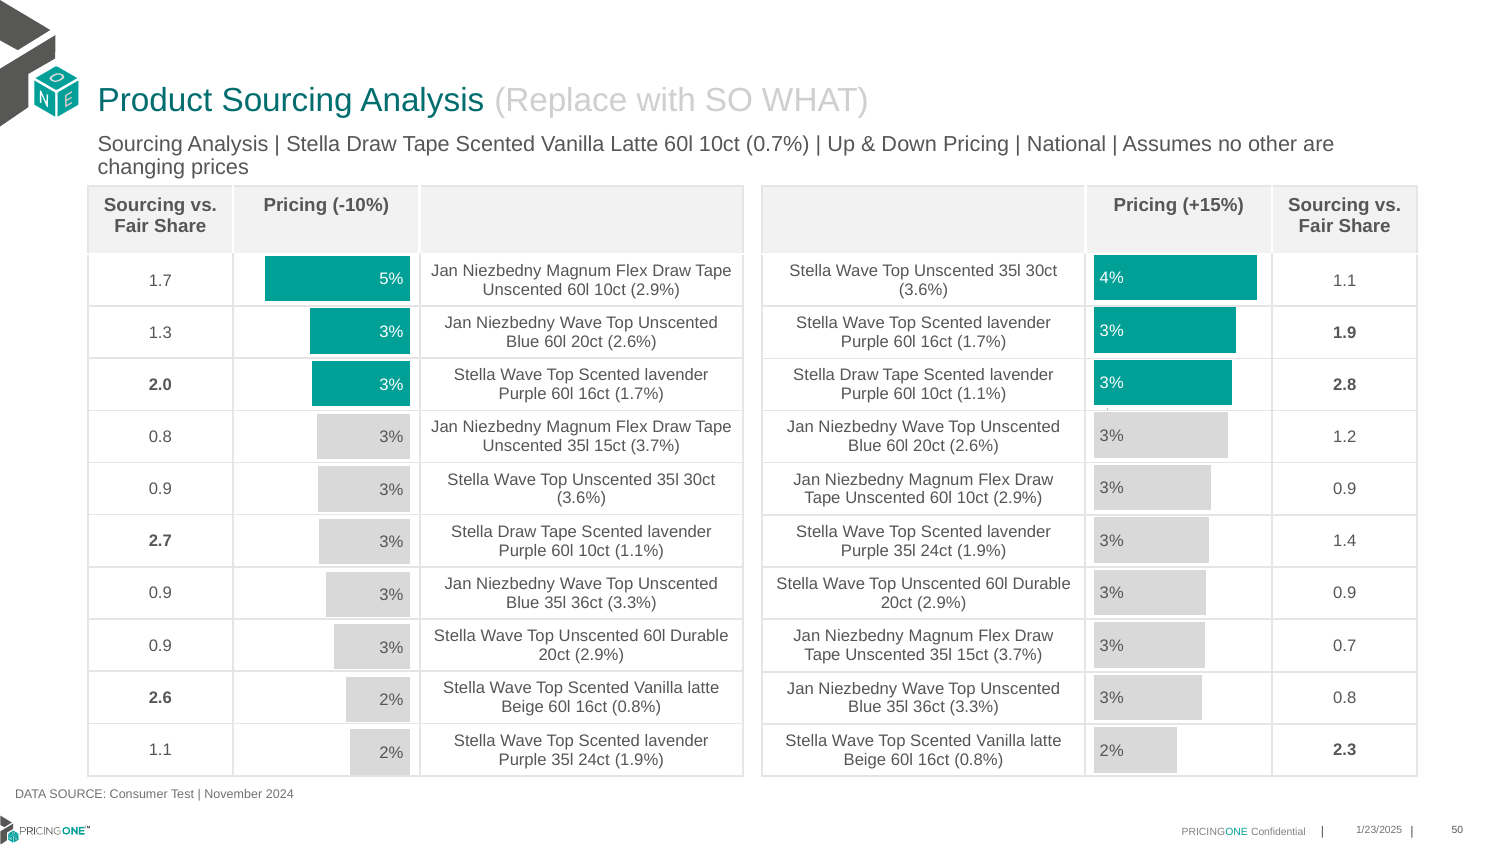

# Product Sourcing Analysis (Replace with SO WHAT)
Sourcing Analysis | Stella Draw Tape Scented Vanilla Latte 60l 10ct (0.7%) | Up & Down Pricing | National | Assumes no other are changing prices
| Sourcing vs. Fair Share | Pricing (-10%) |  |
| --- | --- | --- |
| 1.7 |  | Jan Niezbedny Magnum Flex Draw Tape Unscented 60l 10ct (2.9%) |
| 1.3 |  | Jan Niezbedny Wave Top Unscented Blue 60l 20ct (2.6%) |
| 2.0 |  | Stella Wave Top Scented lavender Purple 60l 16ct (1.7%) |
| 0.8 |  | Jan Niezbedny Magnum Flex Draw Tape Unscented 35l 15ct (3.7%) |
| 0.9 |  | Stella Wave Top Unscented 35l 30ct (3.6%) |
| 2.7 |  | Stella Draw Tape Scented lavender Purple 60l 10ct (1.1%) |
| 0.9 |  | Jan Niezbedny Wave Top Unscented Blue 35l 36ct (3.3%) |
| 0.9 |  | Stella Wave Top Unscented 60l Durable 20ct (2.9%) |
| 2.6 |  | Stella Wave Top Scented Vanilla latte Beige 60l 16ct (0.8%) |
| 1.1 |  | Stella Wave Top Scented lavender Purple 35l 24ct (1.9%) |
|  | Pricing (+15%) | Sourcing vs. Fair Share |
| --- | --- | --- |
| Stella Wave Top Unscented 35l 30ct (3.6%) |  | 1.1 |
| Stella Wave Top Scented lavender Purple 60l 16ct (1.7%) |  | 1.9 |
| Stella Draw Tape Scented lavender Purple 60l 10ct (1.1%) |  | 2.8 |
| Jan Niezbedny Wave Top Unscented Blue 60l 20ct (2.6%) |  | 1.2 |
| Jan Niezbedny Magnum Flex Draw Tape Unscented 60l 10ct (2.9%) |  | 0.9 |
| Stella Wave Top Scented lavender Purple 35l 24ct (1.9%) |  | 1.4 |
| Stella Wave Top Unscented 60l Durable 20ct (2.9%) |  | 0.9 |
| Jan Niezbedny Magnum Flex Draw Tape Unscented 35l 15ct (3.7%) |  | 0.7 |
| Jan Niezbedny Wave Top Unscented Blue 35l 36ct (3.3%) |  | 0.8 |
| Stella Wave Top Scented Vanilla latte Beige 60l 16ct (0.8%) |  | 2.3 |

### Chart

| Category | Stella Draw Tape Scented Vanilla Latte 60l 10ct (0.7%) |
|---|---|
| Stella Wave Top Unscented 35l 30ct (3.6%) | 0.037877983711983025 |
| Stella Wave Top Scented lavender Purple 60l 16ct (1.7%) | 0.03282871017651601 |
| Stella Draw Tape Scented lavender Purple 60l 10ct (1.1%) | 0.03194172350867044 |
| Jan Niezbedny Wave Top Unscented Blue 60l 20ct (2.6%) | 0.030982282549268658 |
| Jan Niezbedny Magnum Flex Draw Tape Unscented 60l 10ct (2.9%) | 0.02711029217599257 |
| Stella Wave Top Scented lavender Purple 35l 24ct (1.9%) | 0.026570630798496777 |
| Stella Wave Top Unscented 60l Durable 20ct (2.9%) | 0.025907807000928117 |
| Jan Niezbedny Magnum Flex Draw Tape Unscented 35l 15ct (3.7%) | 0.025656651955223615 |
| Jan Niezbedny Wave Top Unscented Blue 35l 36ct (3.3%) | 0.02511785085636043 |
| Stella Wave Top Scented Vanilla latte Beige 60l 16ct (0.8%) | 0.019371487910243592 |

### Chart

| Category | Stella Draw Tape Scented Vanilla Latte 60l 10ct (0.7%) |
|---|---|
| Jan Niezbedny Magnum Flex Draw Tape Unscented 60l 10ct (2.9%) | 0.04984749178334137 |
| Jan Niezbedny Wave Top Unscented Blue 60l 20ct (2.6%) | 0.03444995046045848 |
| Stella Wave Top Scented lavender Purple 60l 16ct (1.7%) | 0.03366101343864667 |
| Jan Niezbedny Magnum Flex Draw Tape Unscented 35l 15ct (3.7%) | 0.031813520573006654 |
| Stella Wave Top Unscented 35l 30ct (3.6%) | 0.031502931873684074 |
| Stella Draw Tape Scented lavender Purple 60l 10ct (1.1%) | 0.03126367599028632 |
| Jan Niezbedny Wave Top Unscented Blue 35l 36ct (3.3%) | 0.028897987869326344 |
| Stella Wave Top Unscented 60l Durable 20ct (2.9%) | 0.02598814695084252 |
| Stella Wave Top Scented Vanilla latte Beige 60l 16ct (0.8%) | 0.021863787952945832 |
| Stella Wave Top Scented lavender Purple 35l 24ct (1.9%) | 0.020597860597917846 |
DATA SOURCE: Consumer Test | November 2024

1/23/2025
50